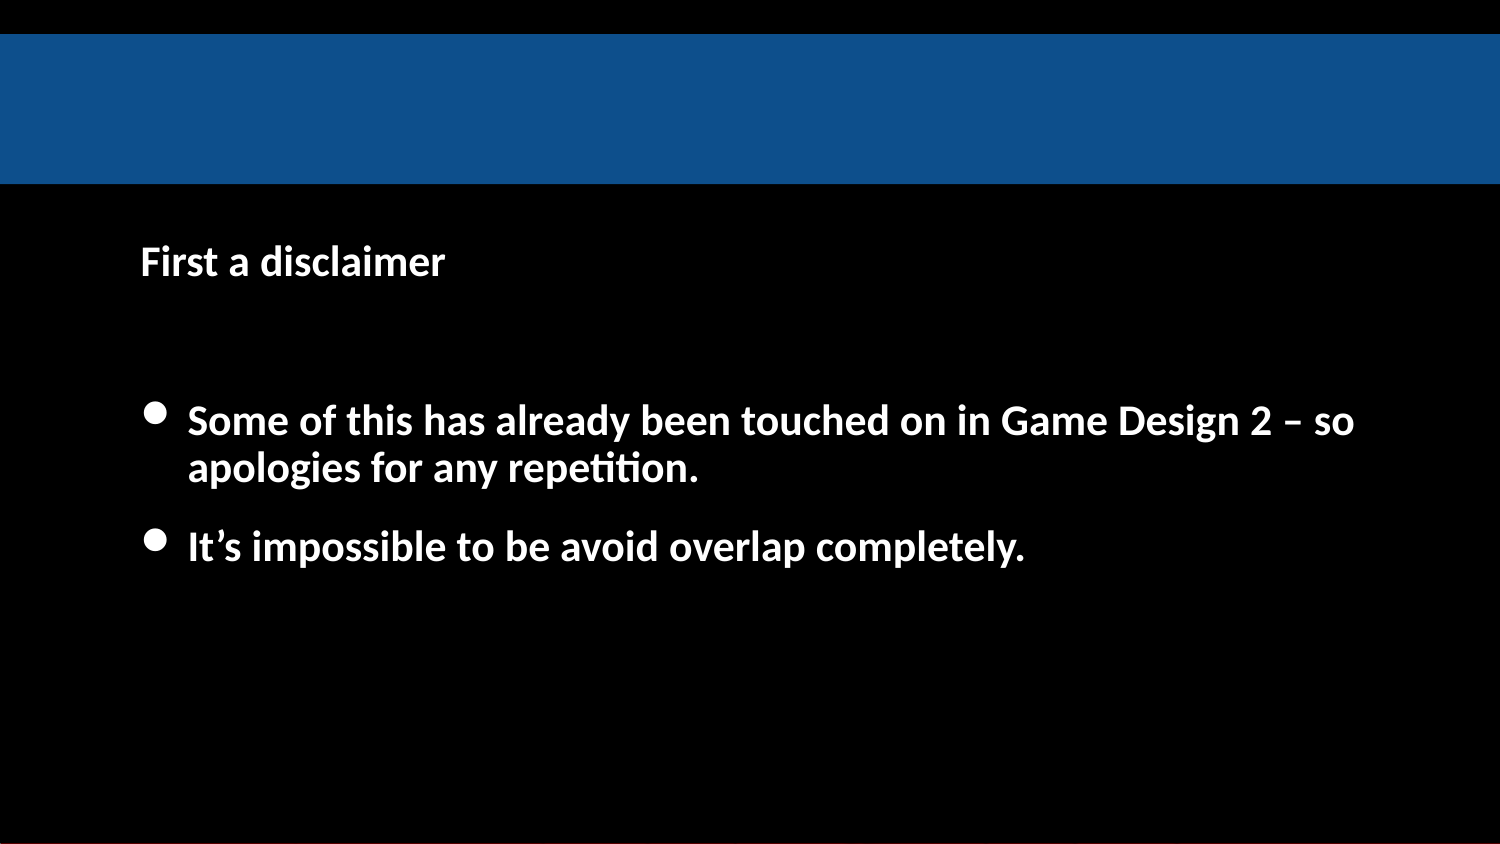

#
First a disclaimer

Some of this has already been touched on in Game Design 2 – so apologies for any repetition.
It’s impossible to be avoid overlap completely.